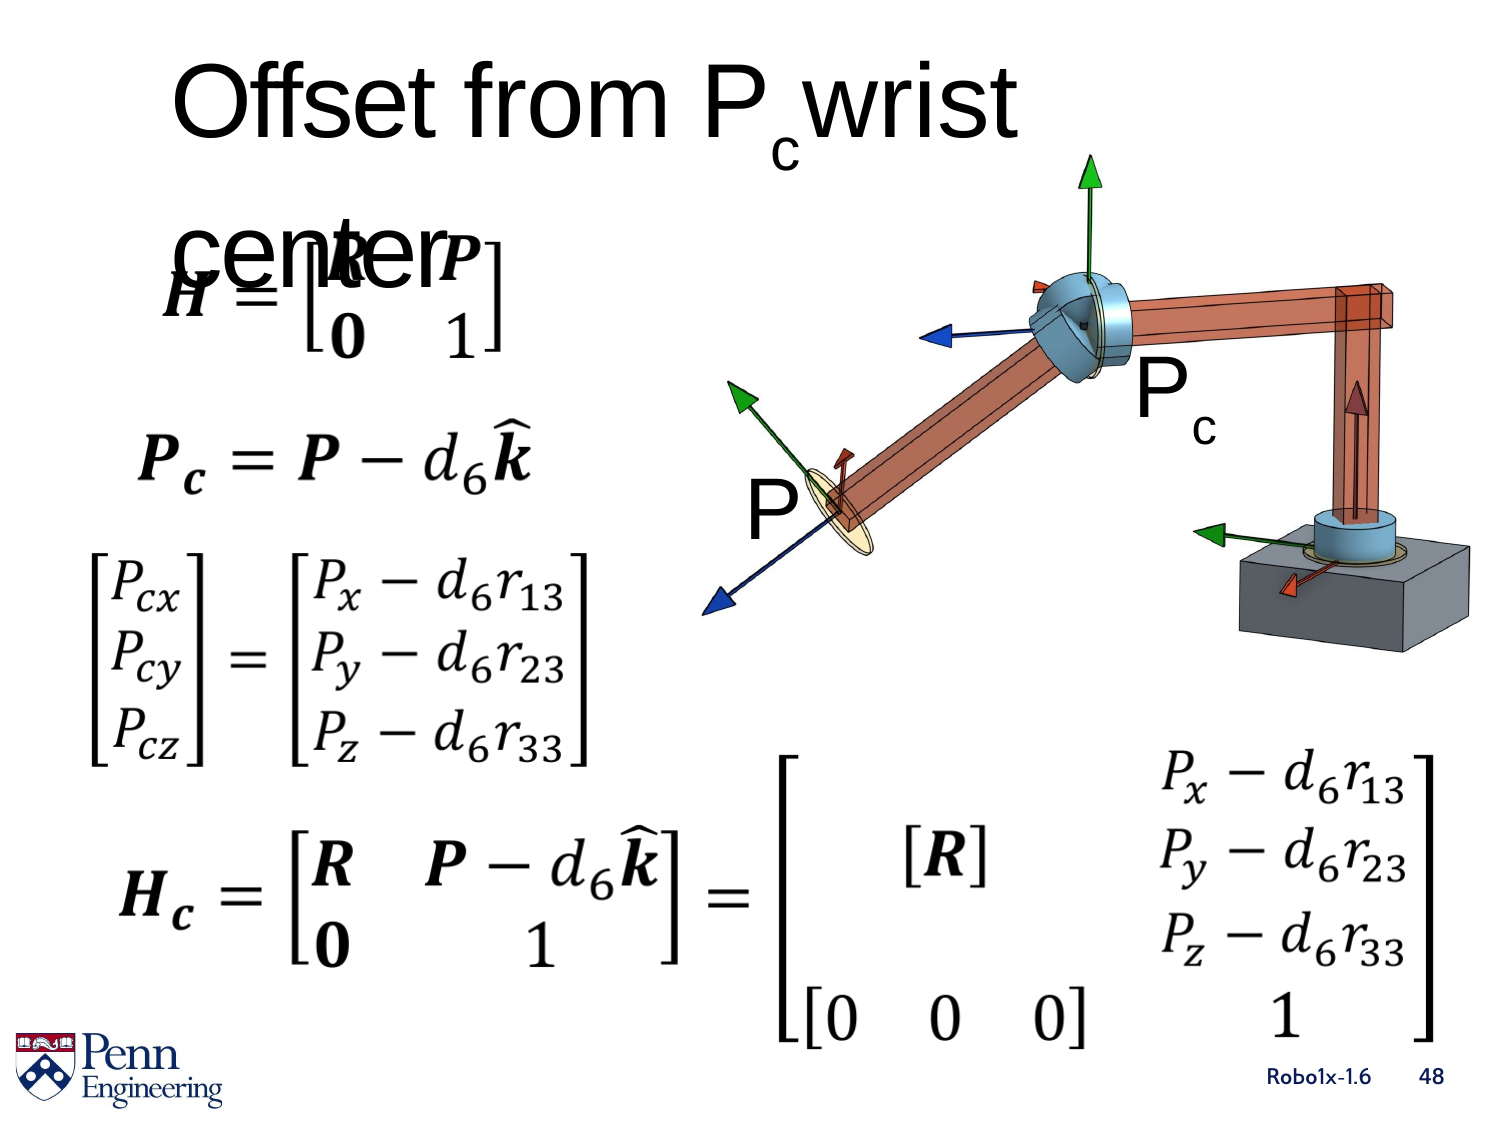

# Offset from Pc wrist center
Pc

P

Robo1x-1.6
48